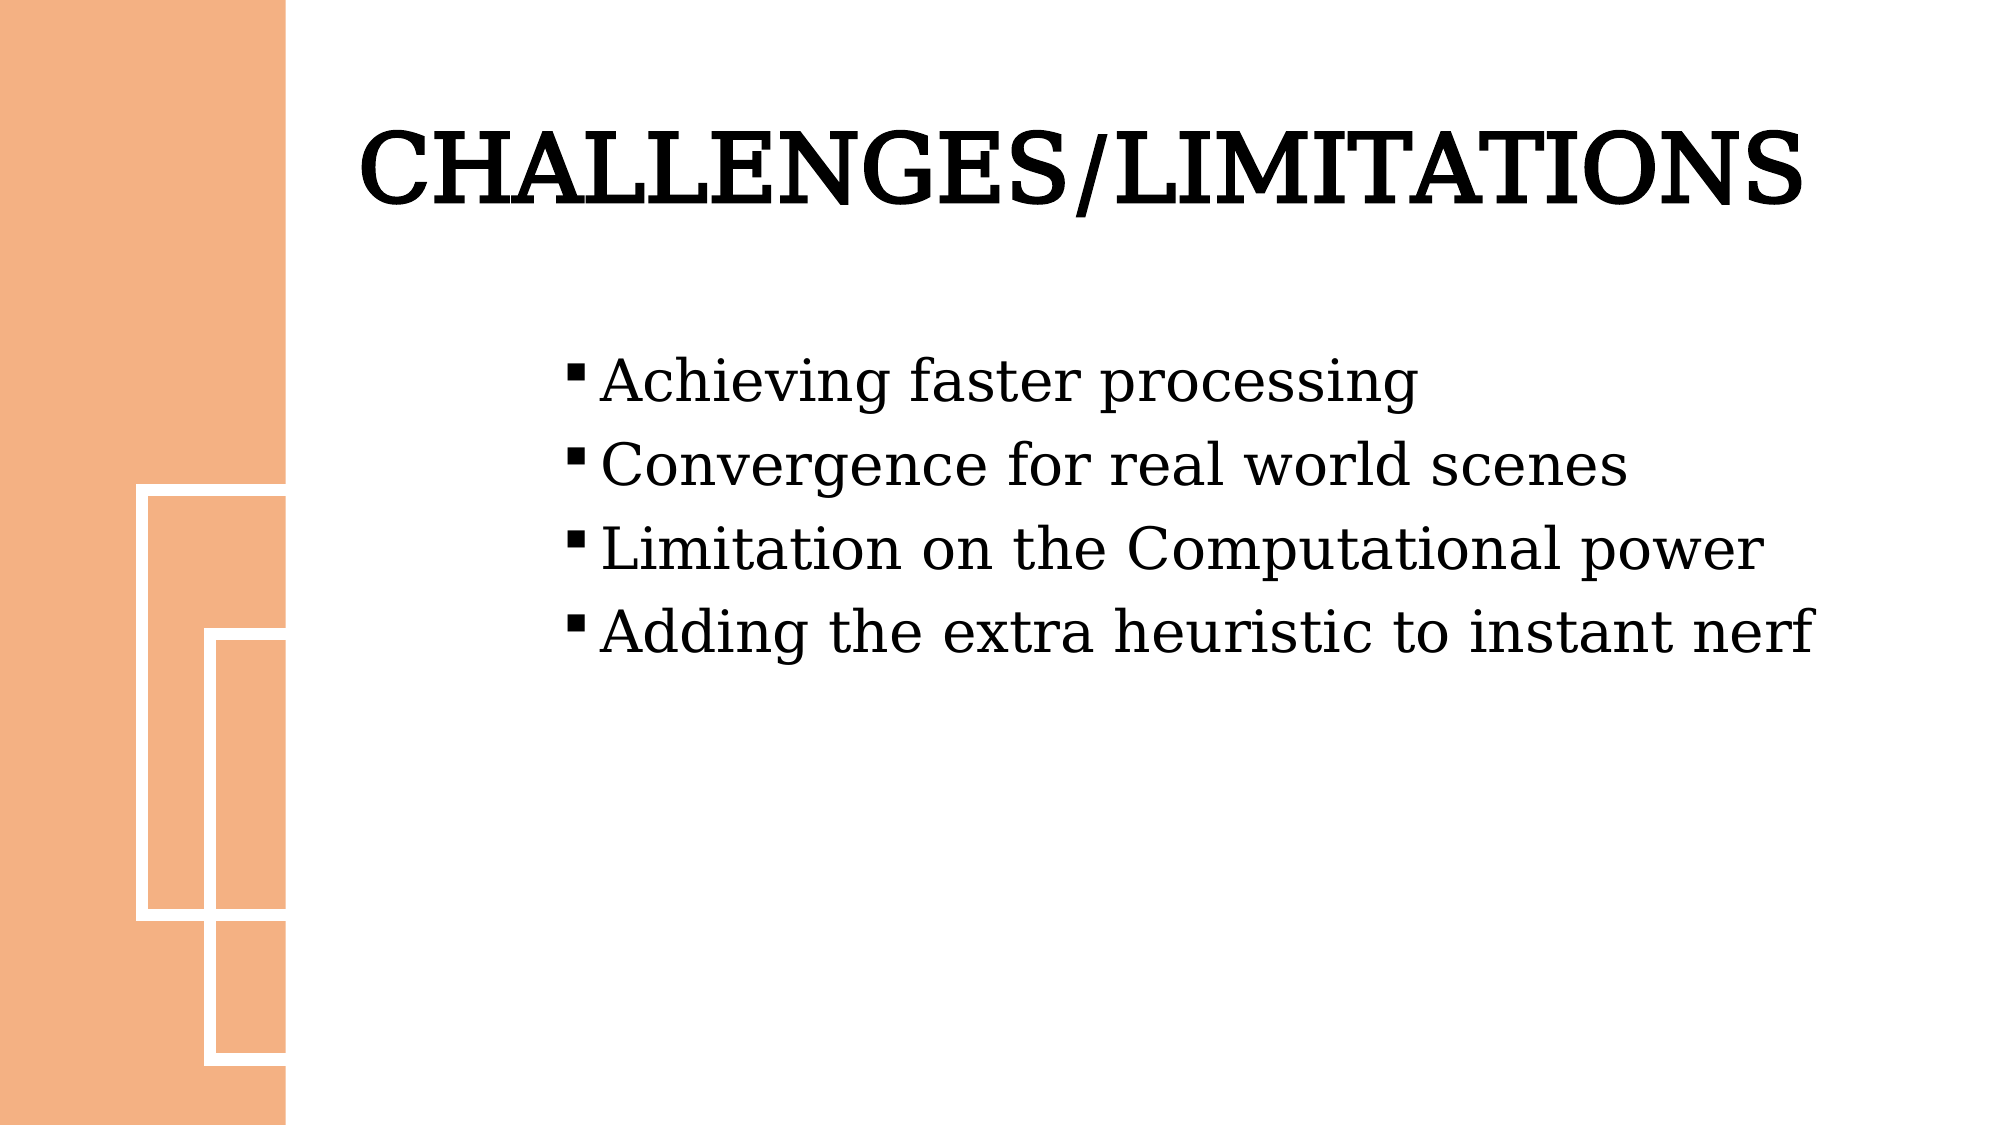

# CHALLENGES/LIMITATIONS
Achieving faster processing
Convergence for real world scenes
Limitation on the Computational power
Adding the extra heuristic to instant nerf